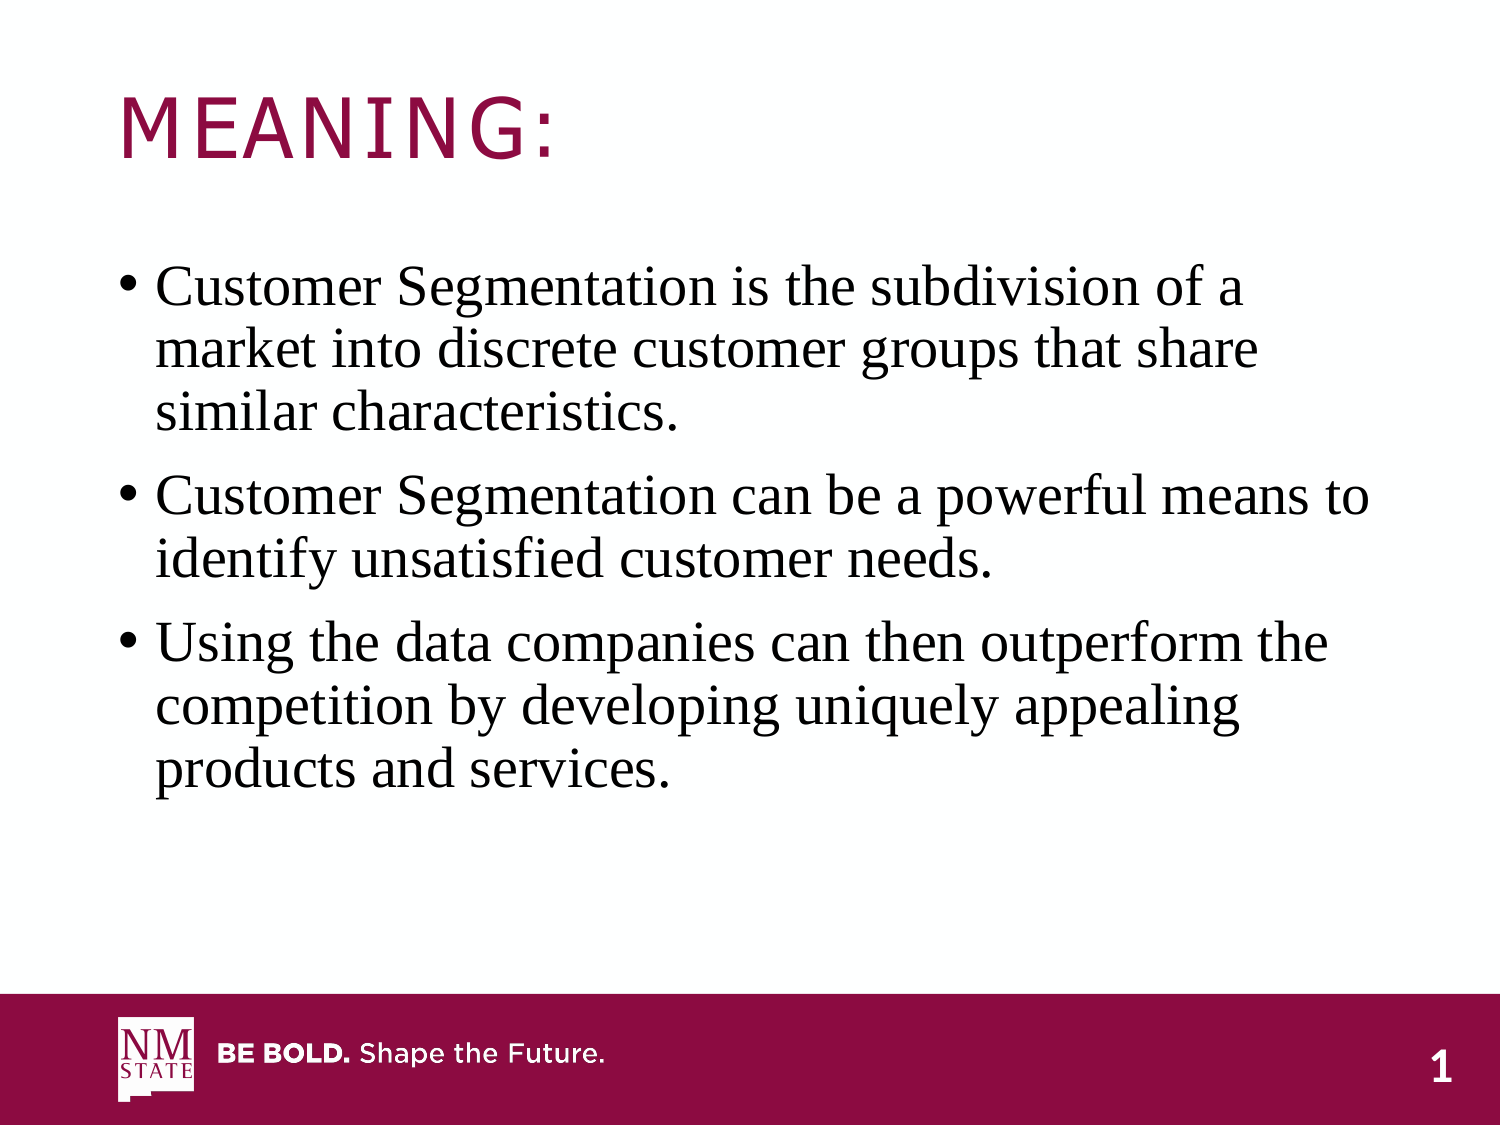

# MEANING:
Customer Segmentation is the subdivision of a market into discrete customer groups that share similar characteristics.
Customer Segmentation can be a powerful means to identify unsatisfied customer needs.
Using the data companies can then outperform the competition by developing uniquely appealing products and services.
1